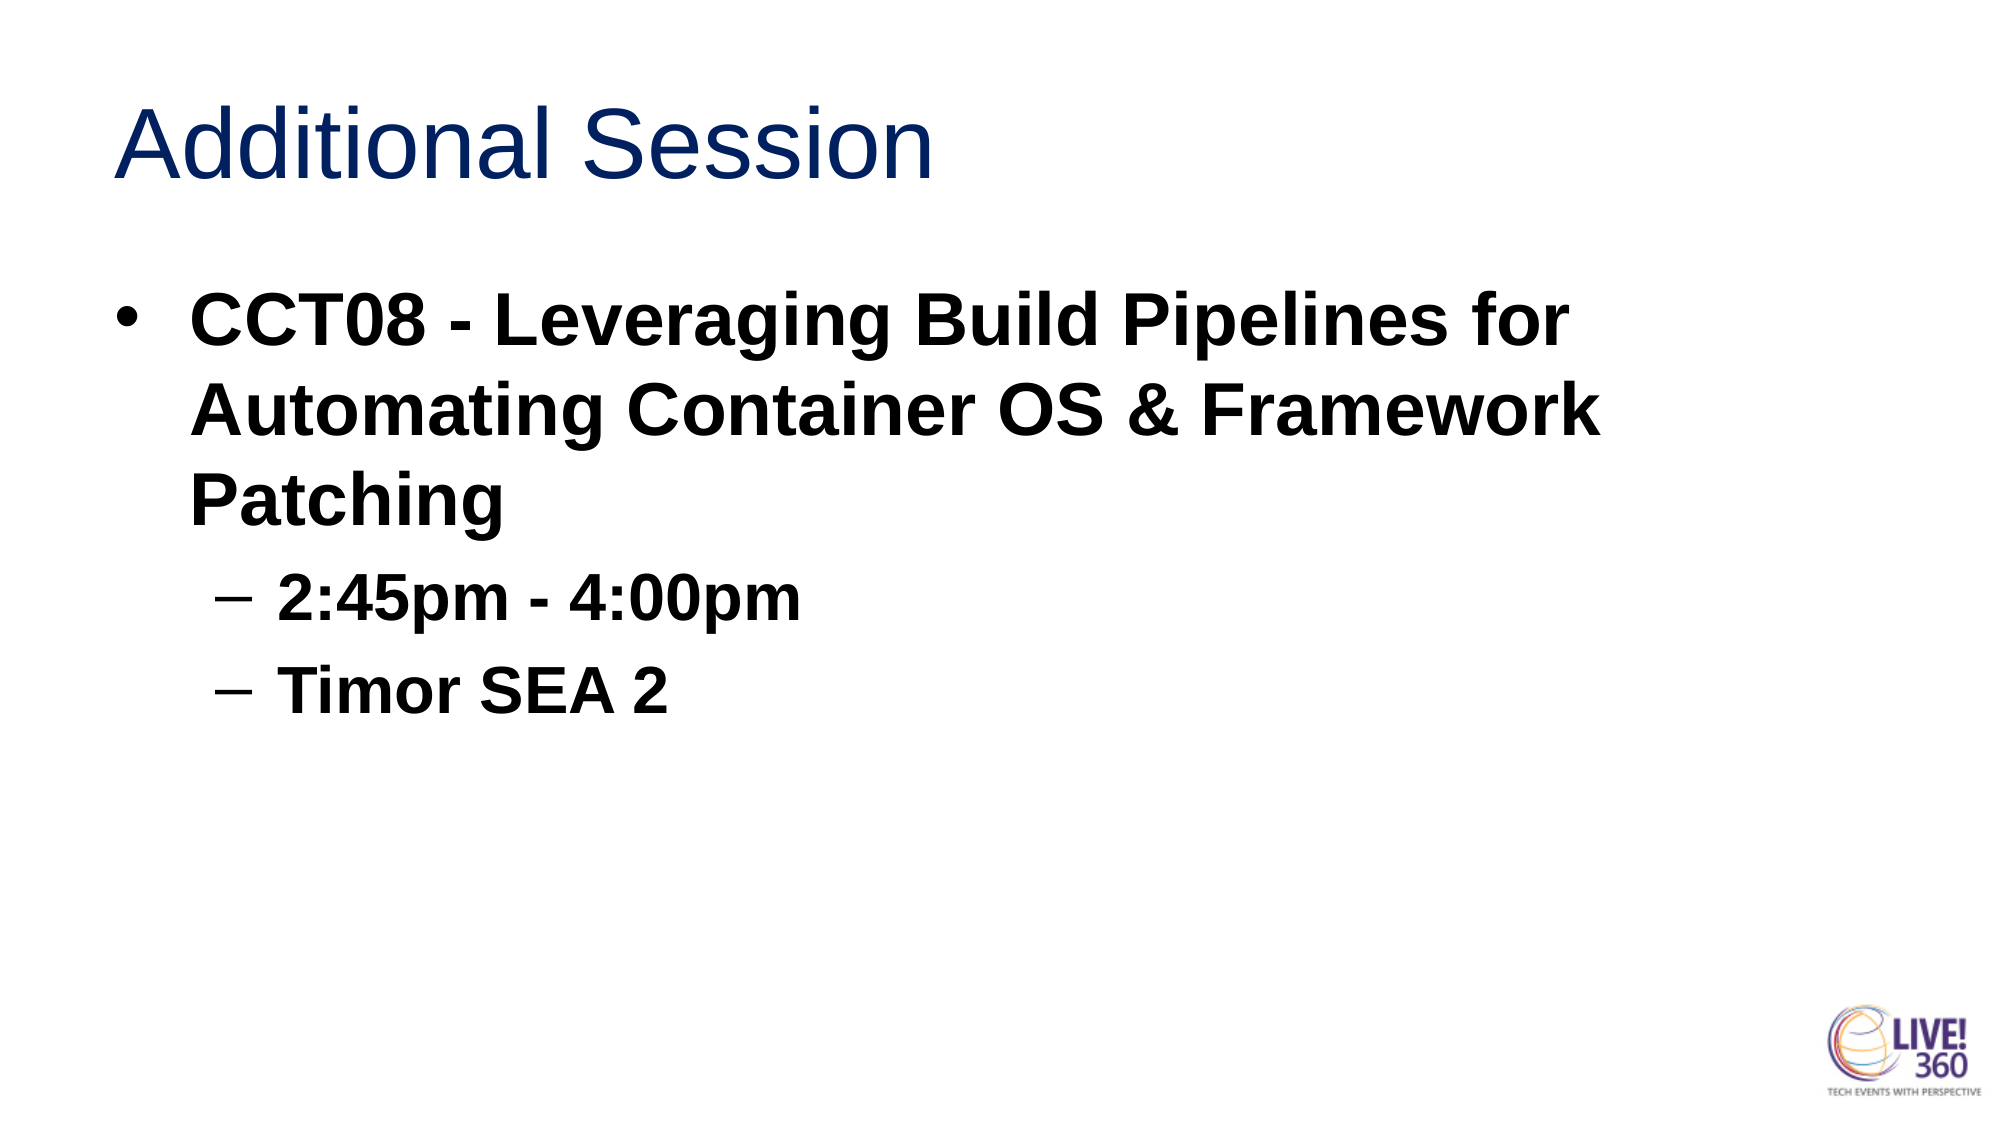

# Additional Session
CCT08 - Leveraging Build Pipelines for Automating Container OS & Framework Patching
2:45pm - 4:00pm
Timor SEA 2